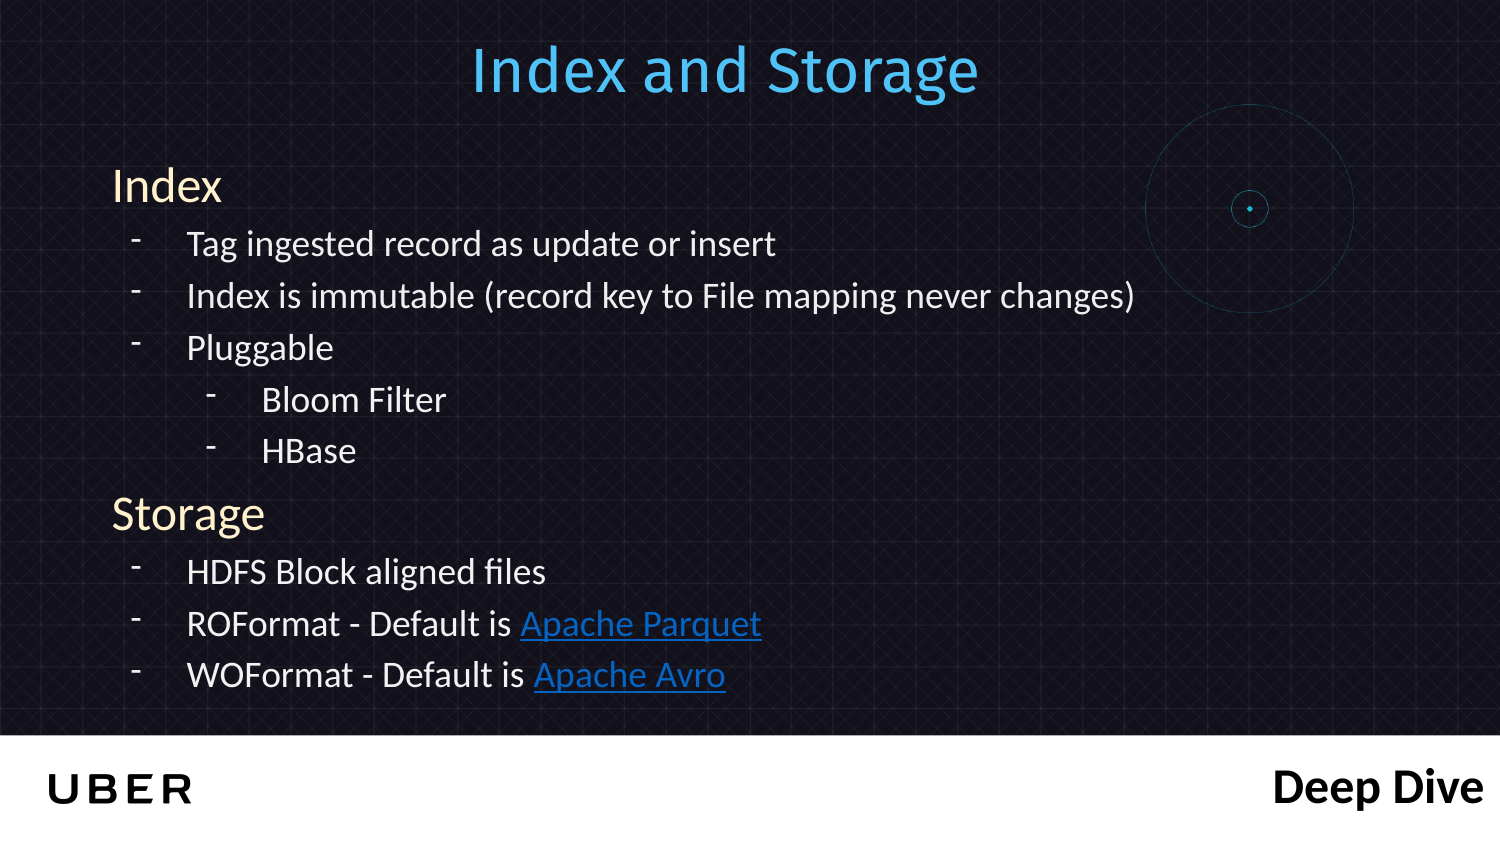

Index and Storage
Index
Tag ingested record as update or insert
Index is immutable (record key to File mapping never changes)
Pluggable
Bloom Filter
HBase
Storage
HDFS Block aligned files
ROFormat - Default is Apache Parquet
WOFormat - Default is Apache Avro
Deep Dive